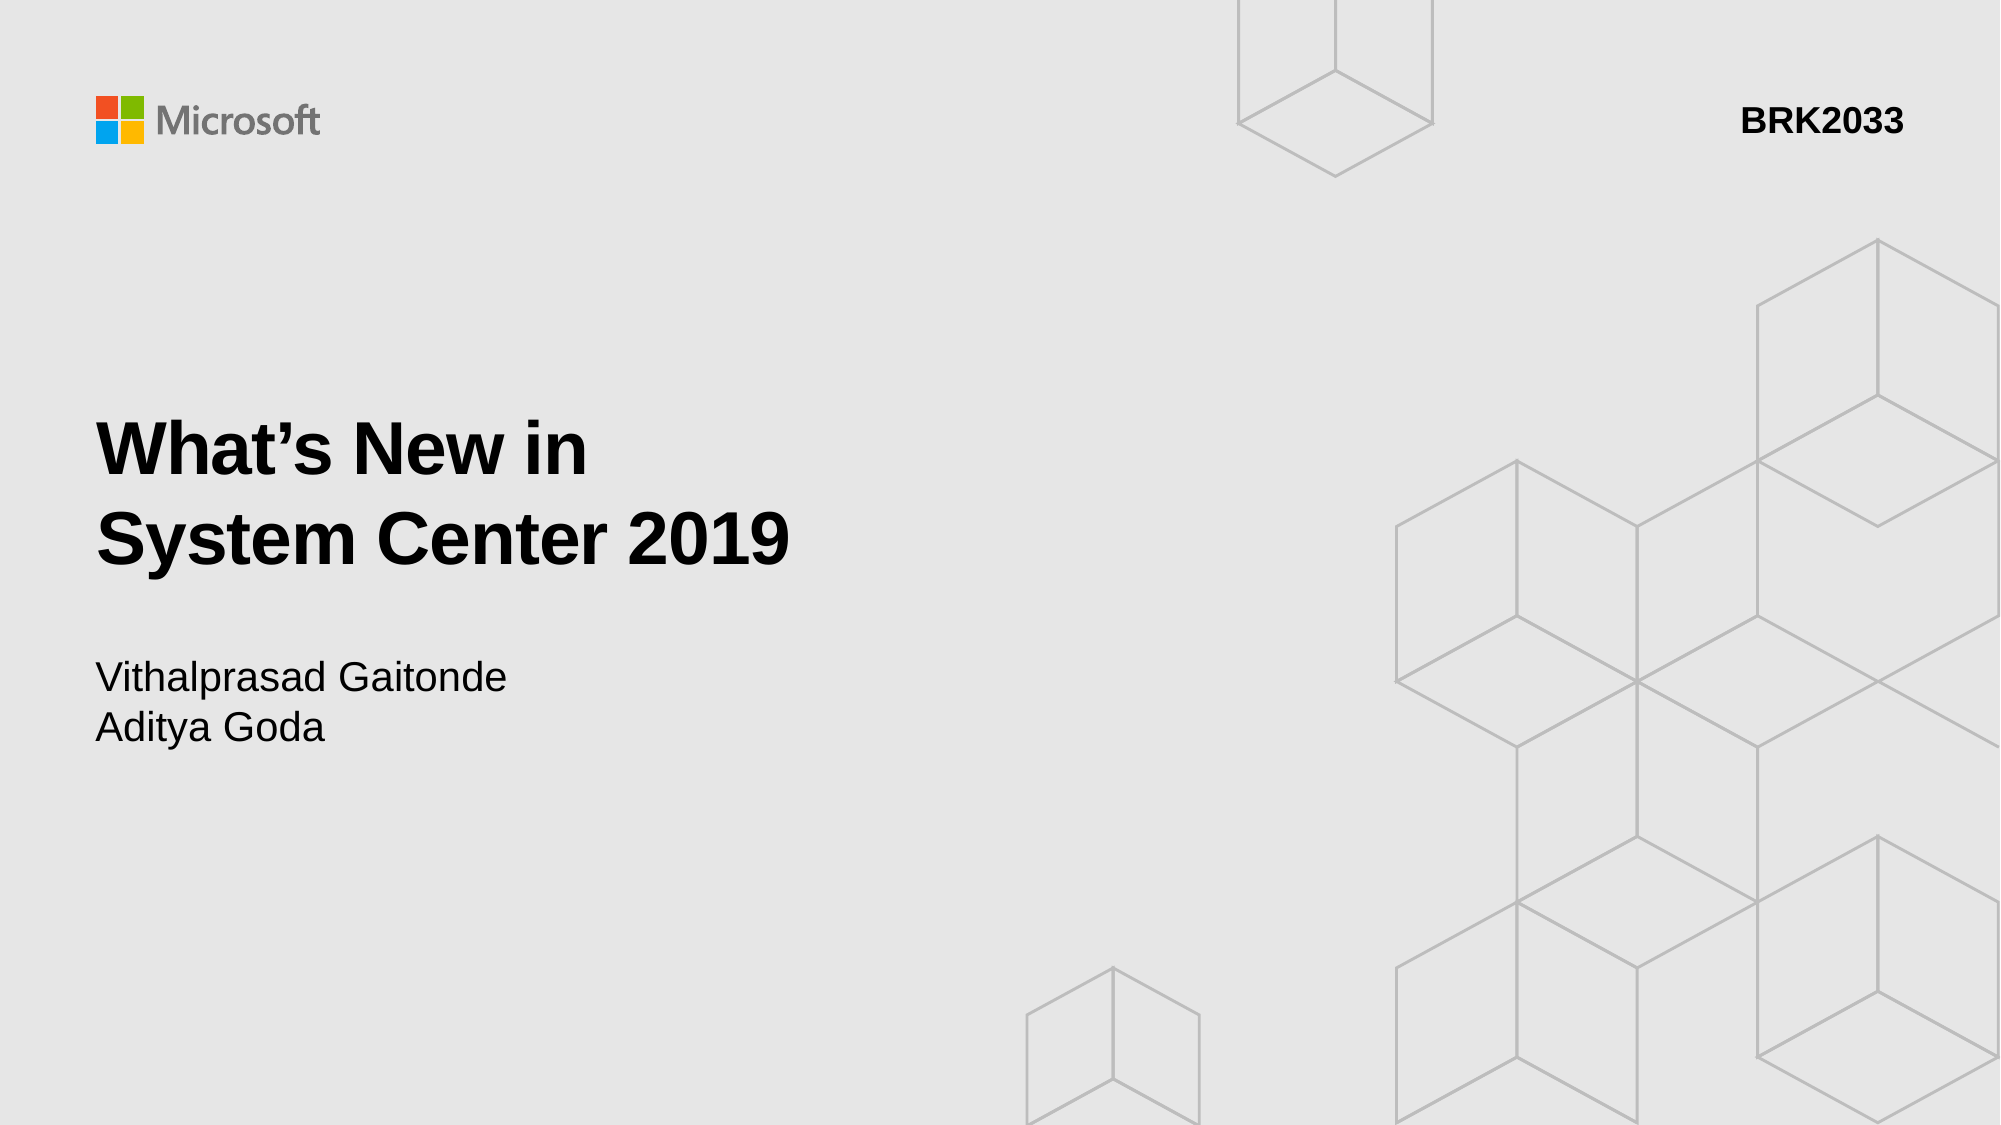

BRK2033
# What’s New in System Center 2019
Vithalprasad Gaitonde
Aditya Goda